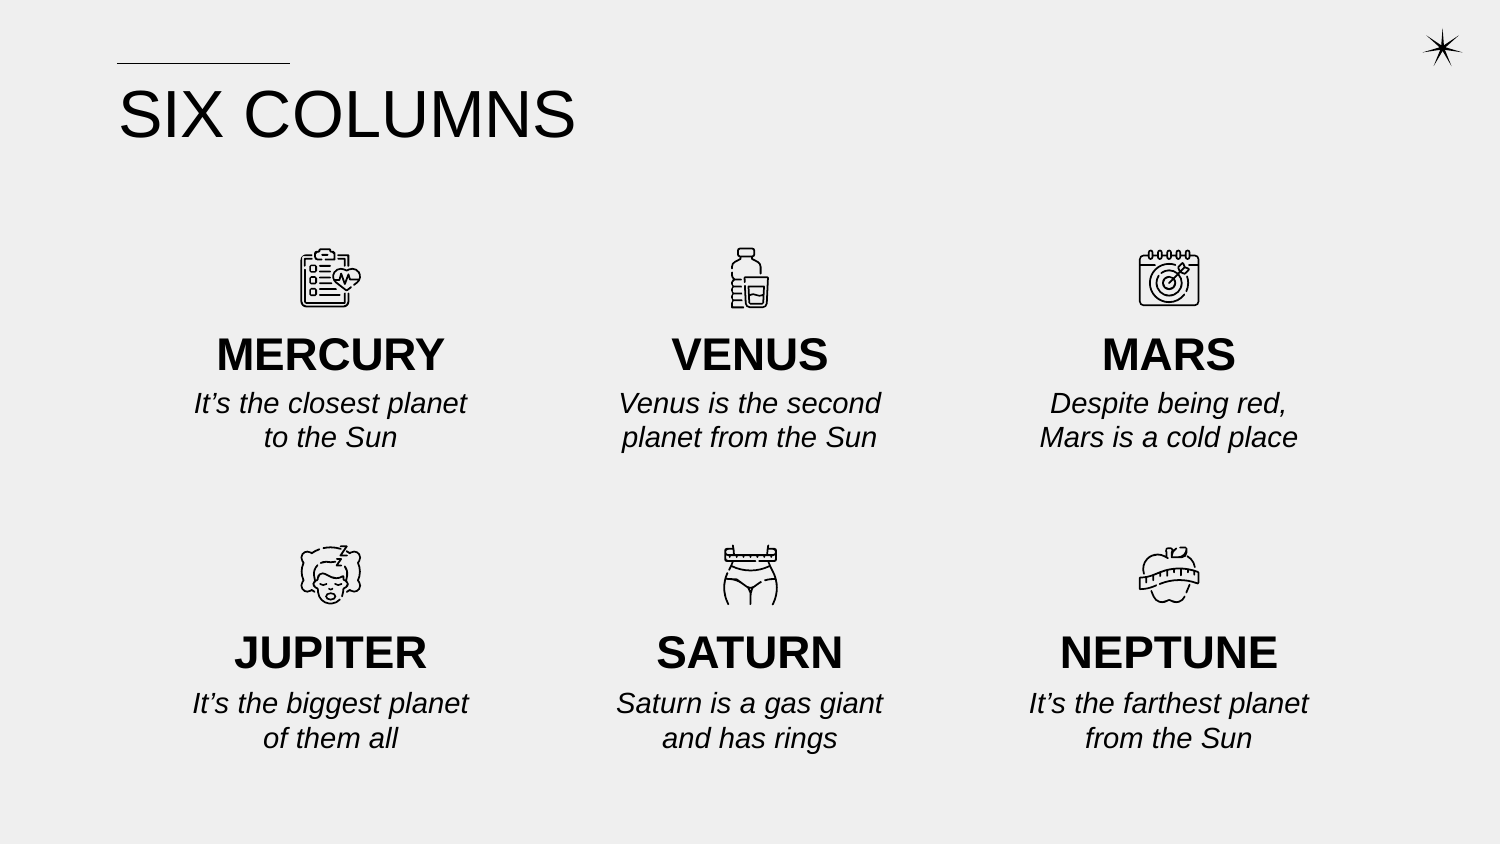

SIX COLUMNS

# MERCURY
VENUS
MARS
Despite being red, Mars is a cold place
It’s the closest planet to the Sun
Venus is the second planet from the Sun

JUPITER
SATURN
NEPTUNE
Saturn is a gas giant and has rings
It’s the farthest planet from the Sun
It’s the biggest planet of them all